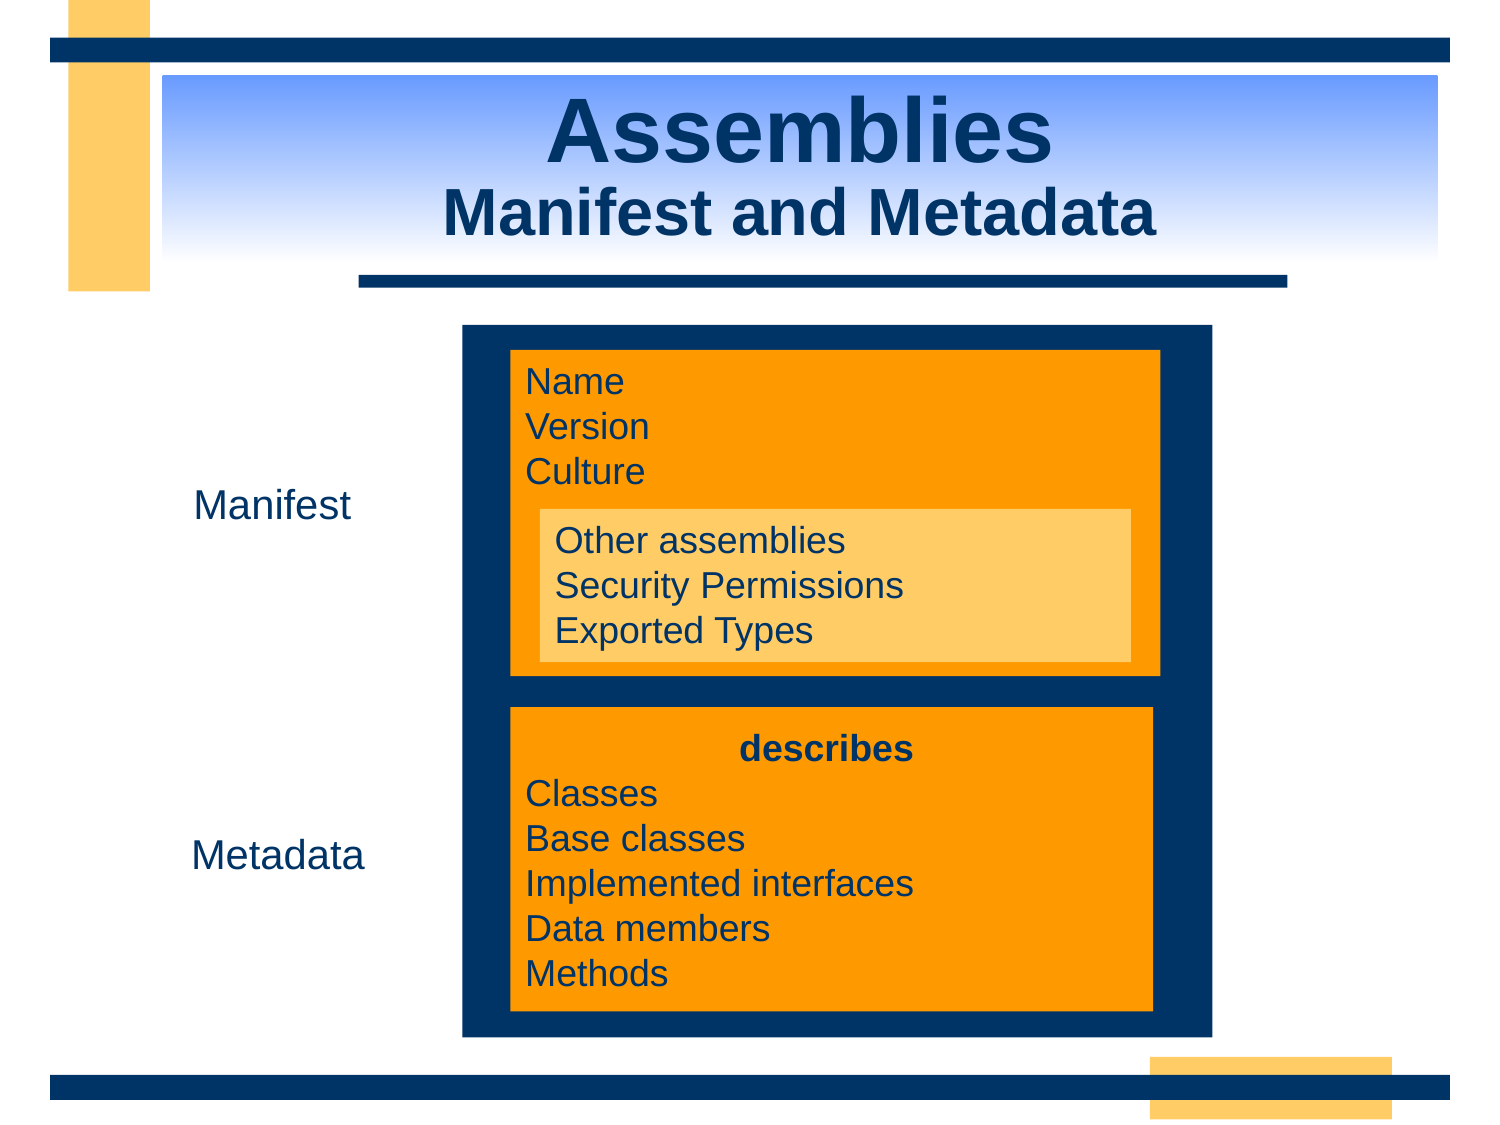

# Assemblies Manifest and Metadata

Type Descriptions
Name
Version
Culture
Other assemblies
Security Permissions
Exported Types
Manifest
describes
Classes
Base classes
Implemented interfaces
Data members
Methods
Metadata